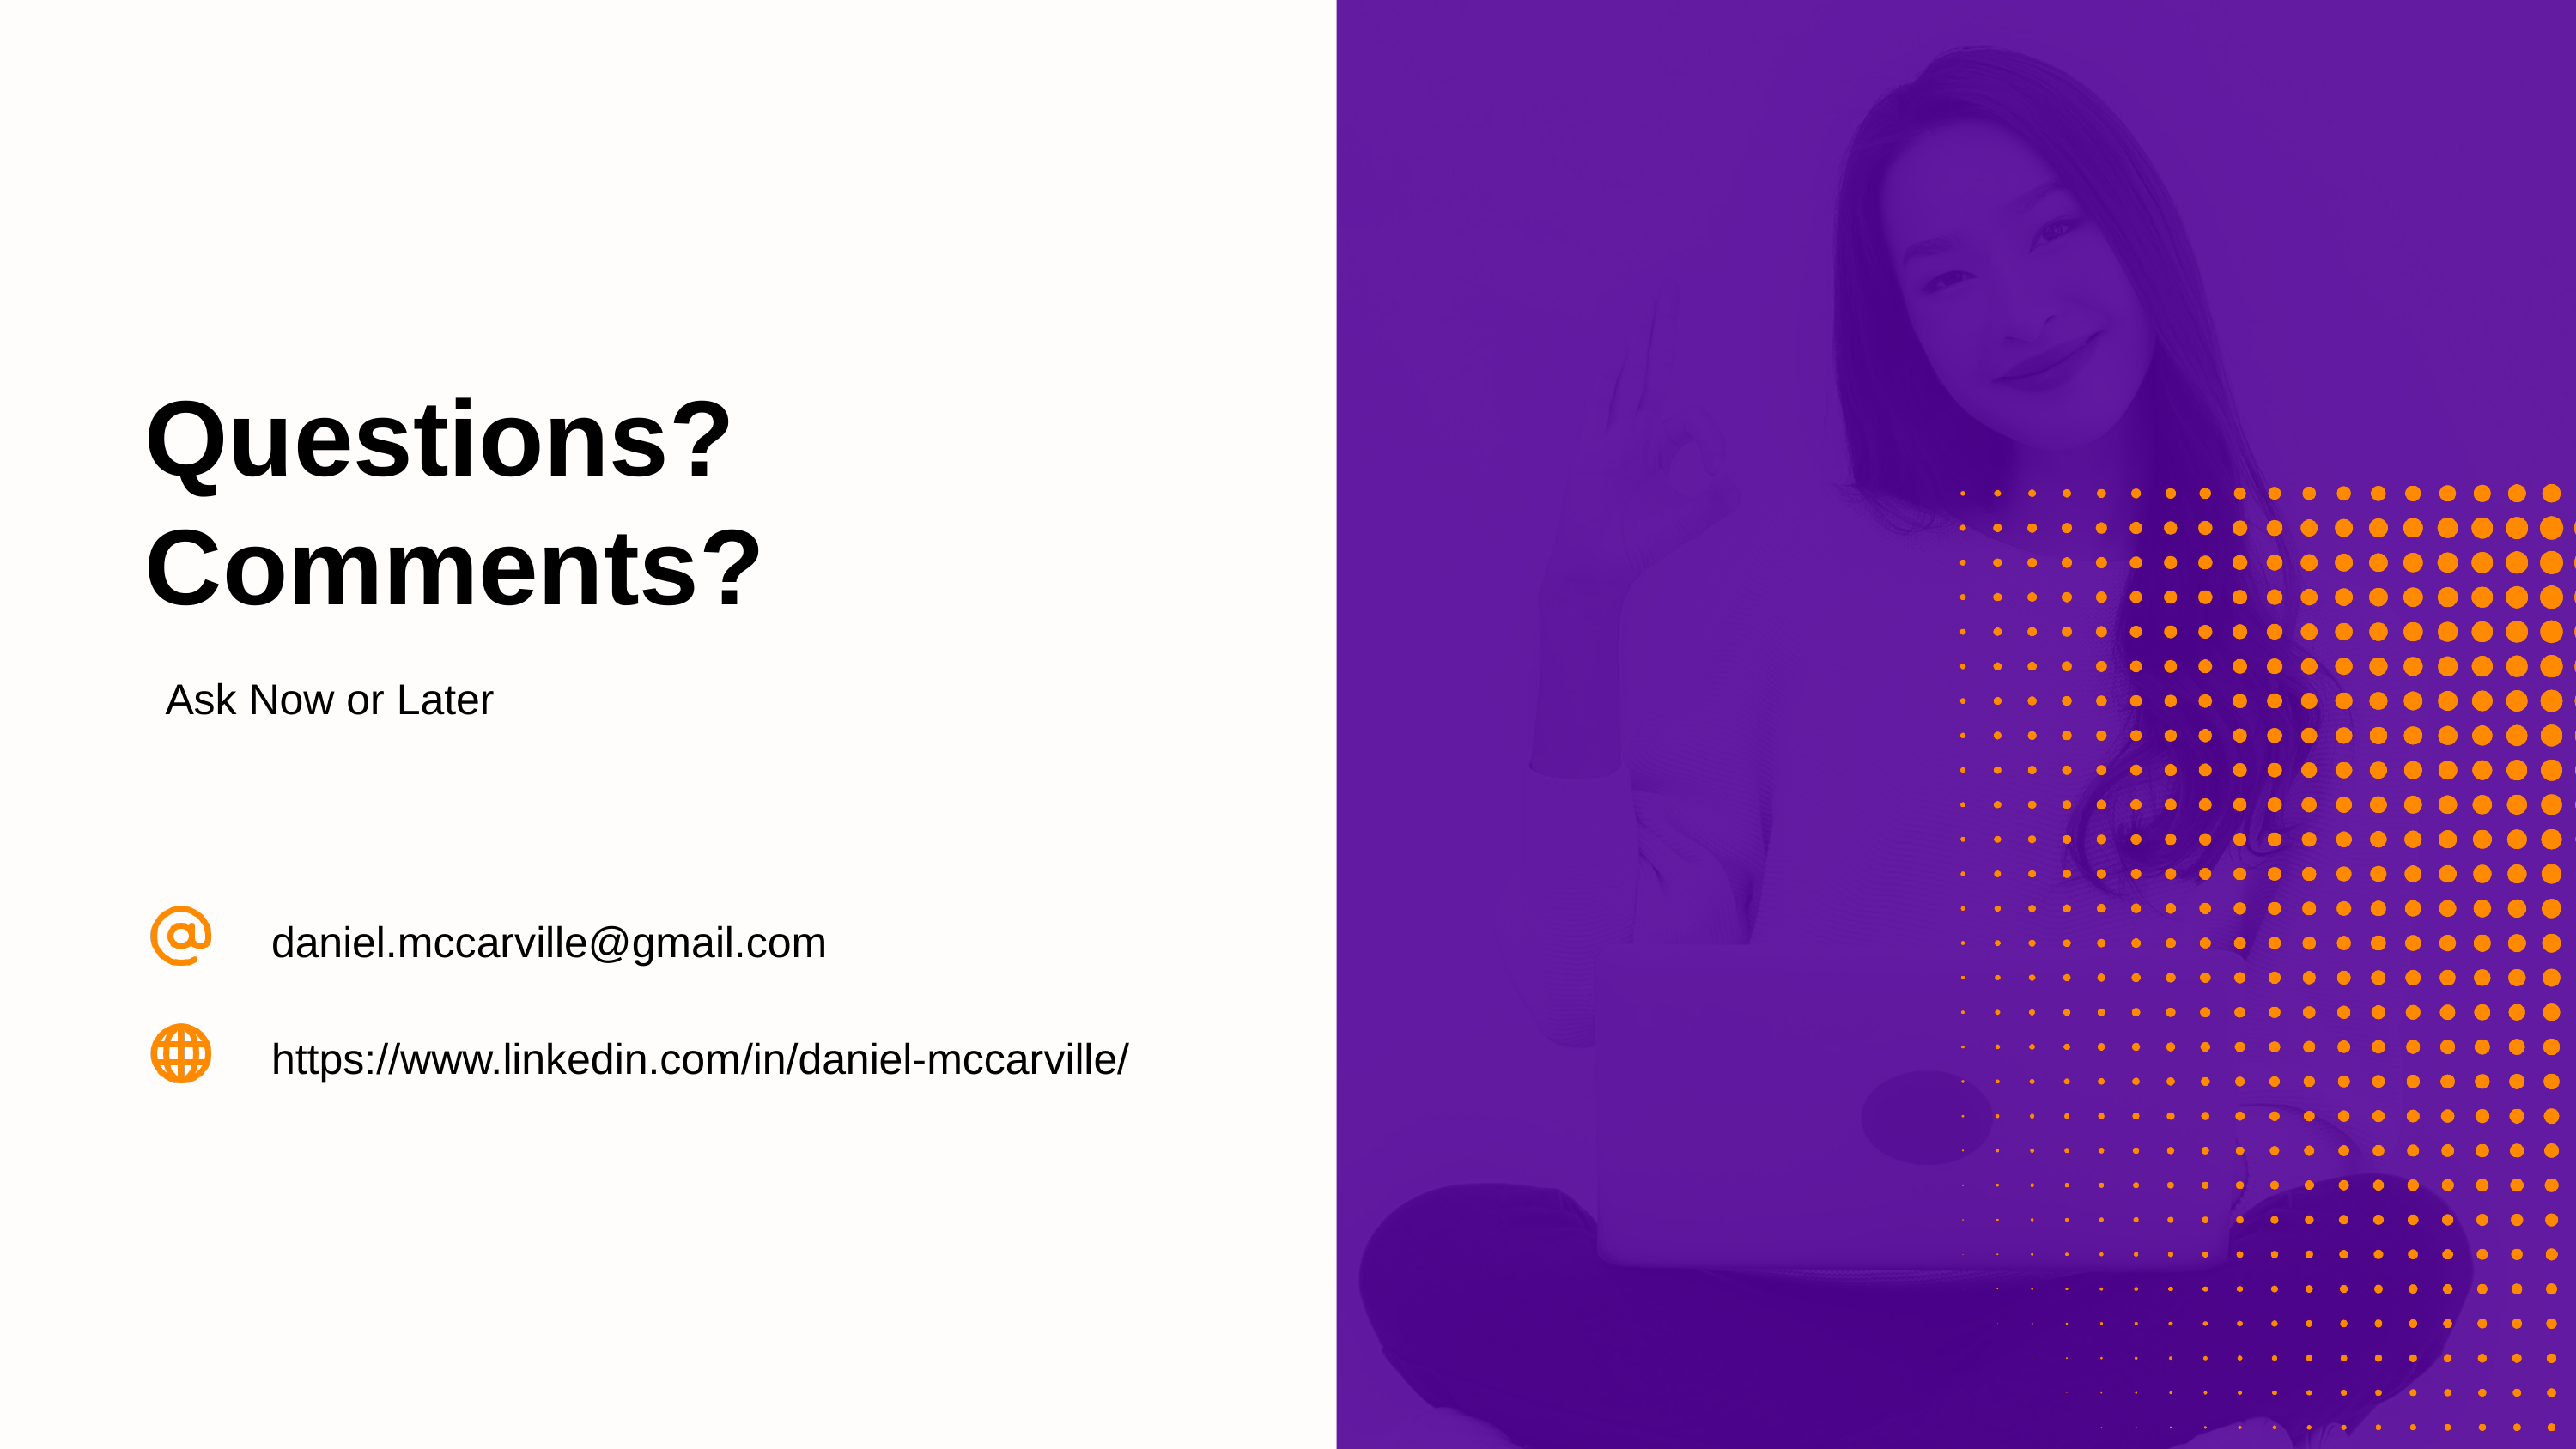

Questions?
Comments?

Ask Now or Later

daniel.mccarville@gmail.com

https://www.linkedin.com/in/daniel-mccarville/